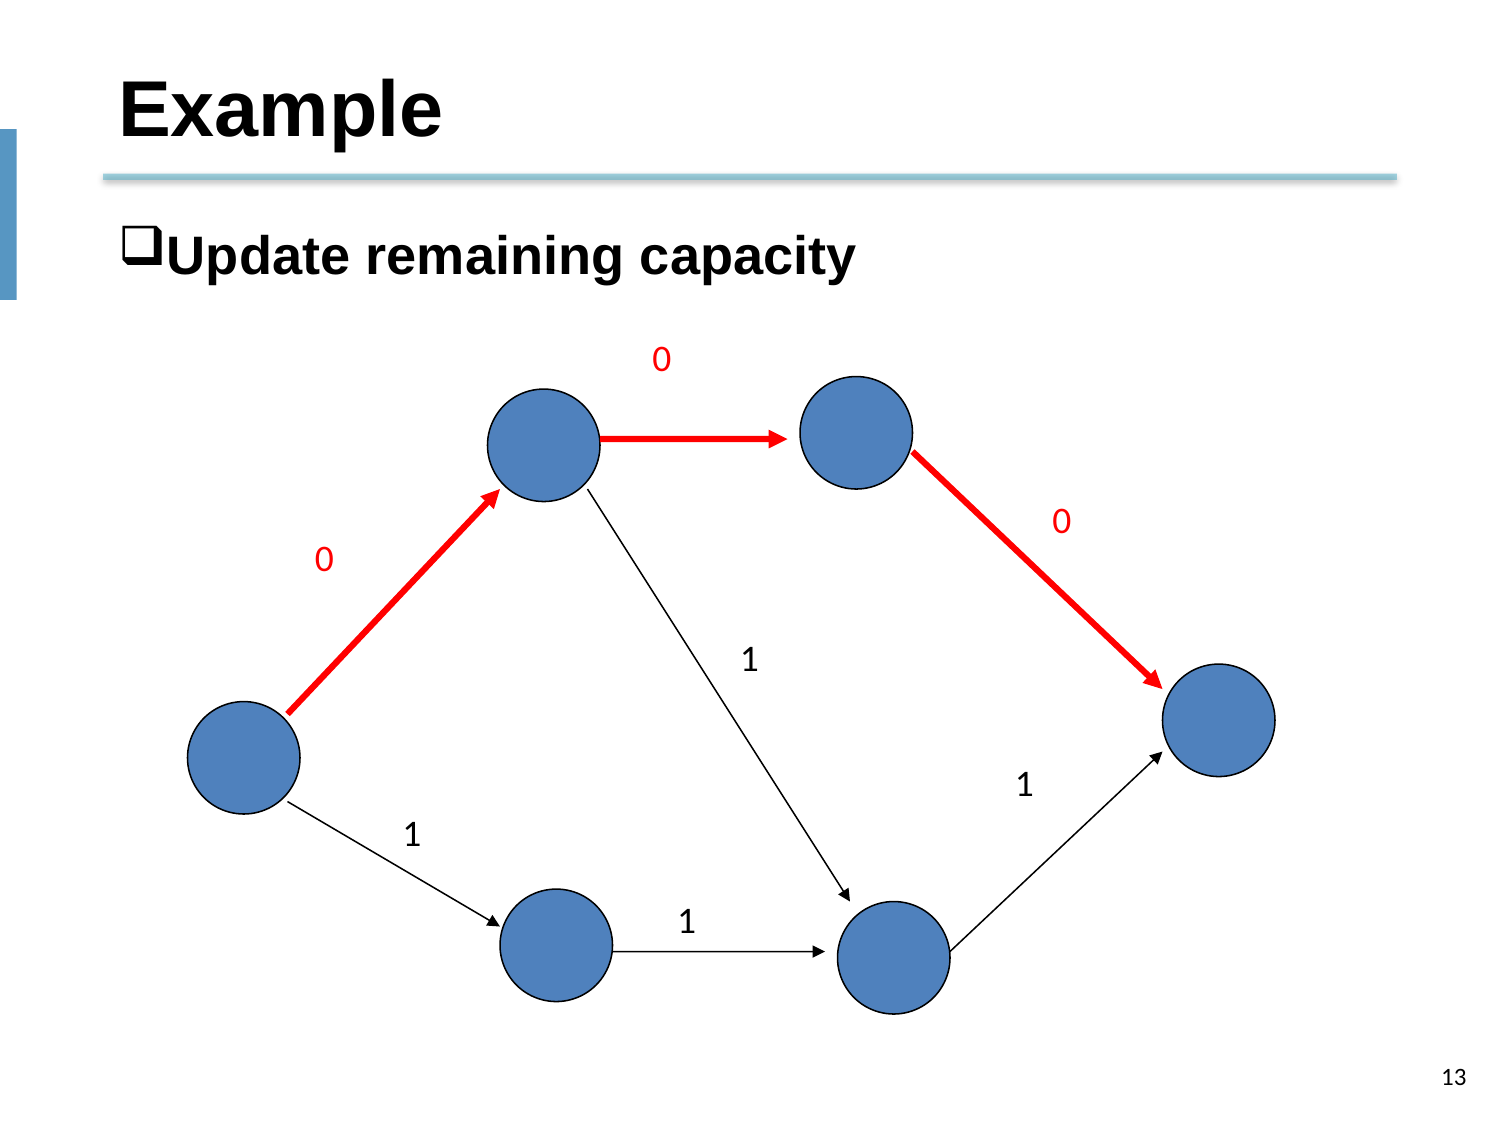

# Example
Update remaining capacity
0

0
0
1

1

1

1

13